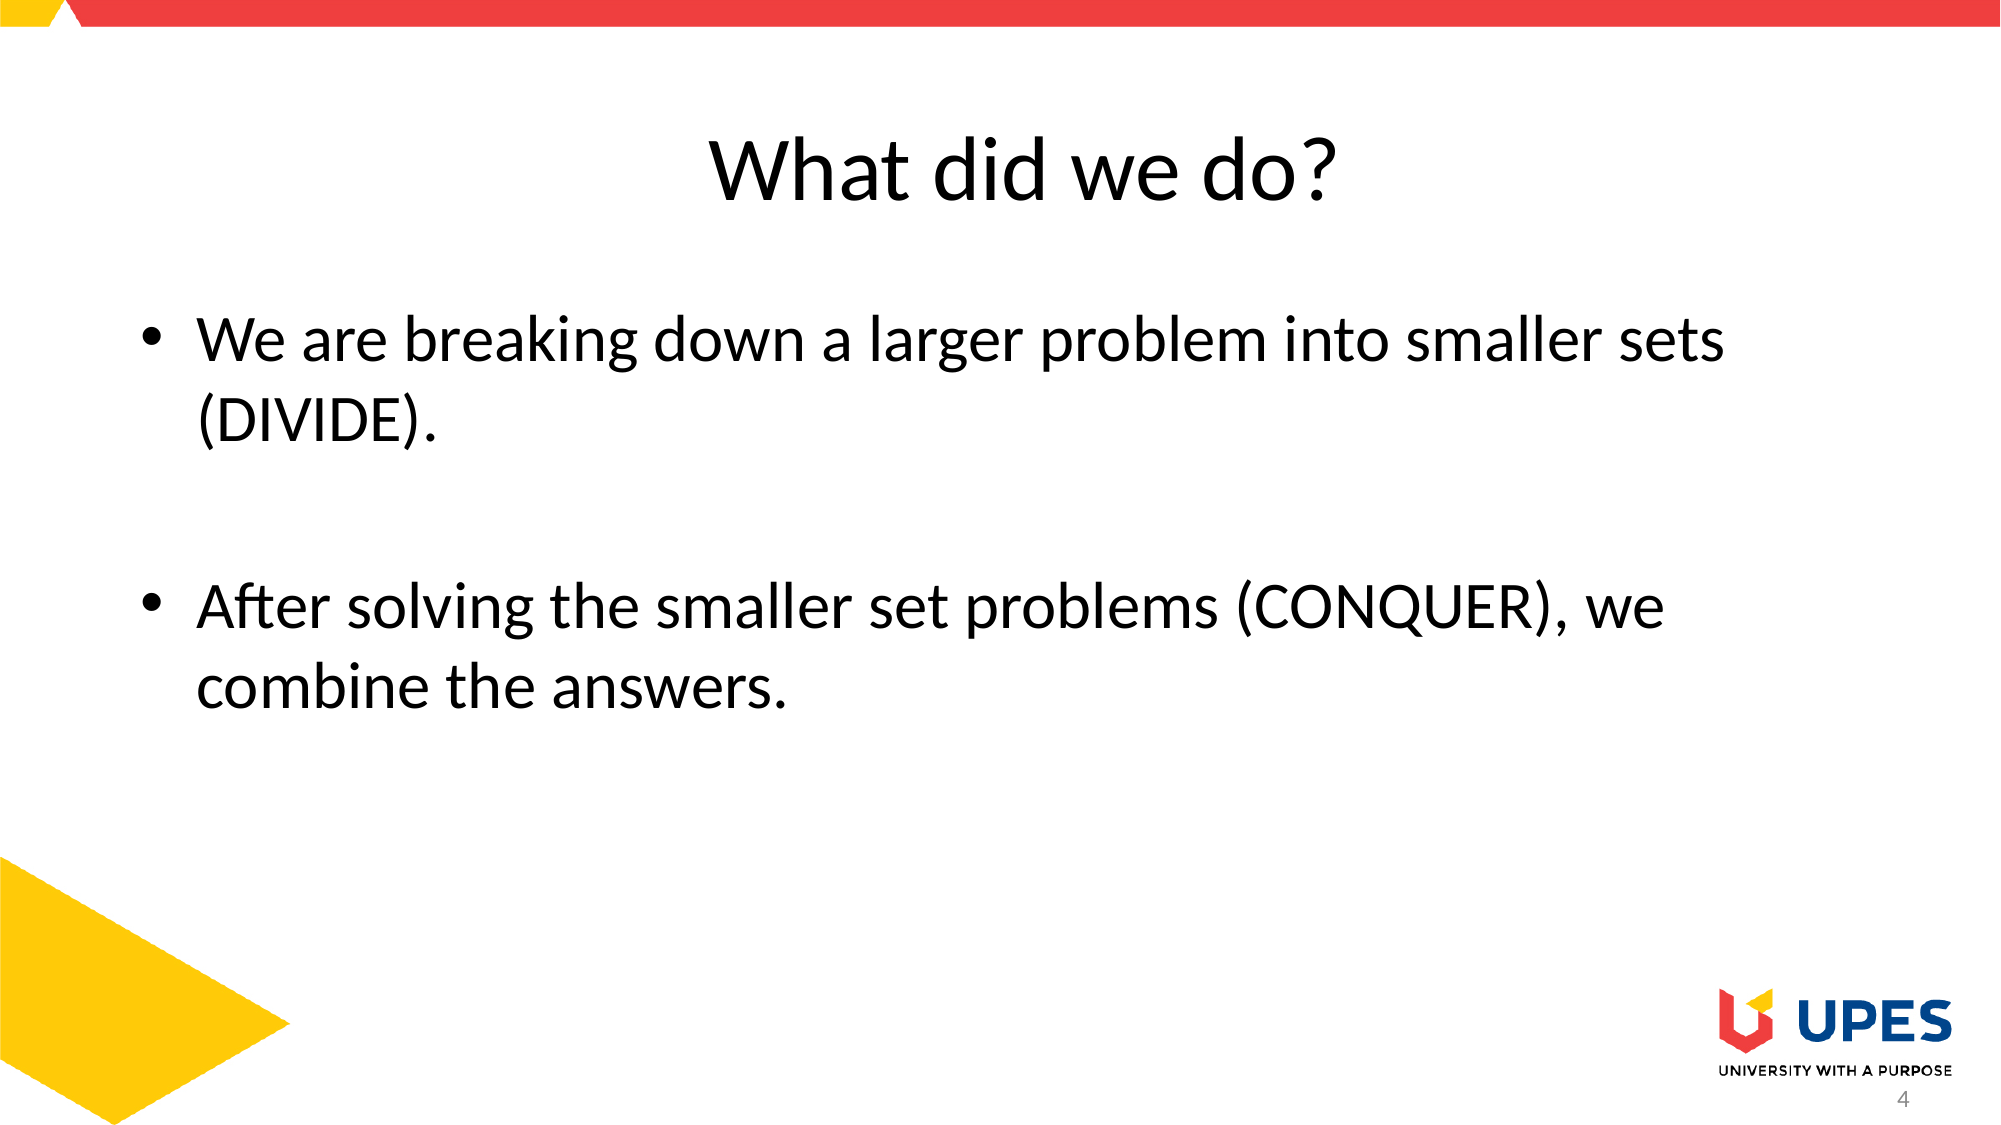

# What did we do?
We are breaking down a larger problem into smaller sets (DIVIDE).

After solving the smaller set problems (CONQUER), we combine the answers.